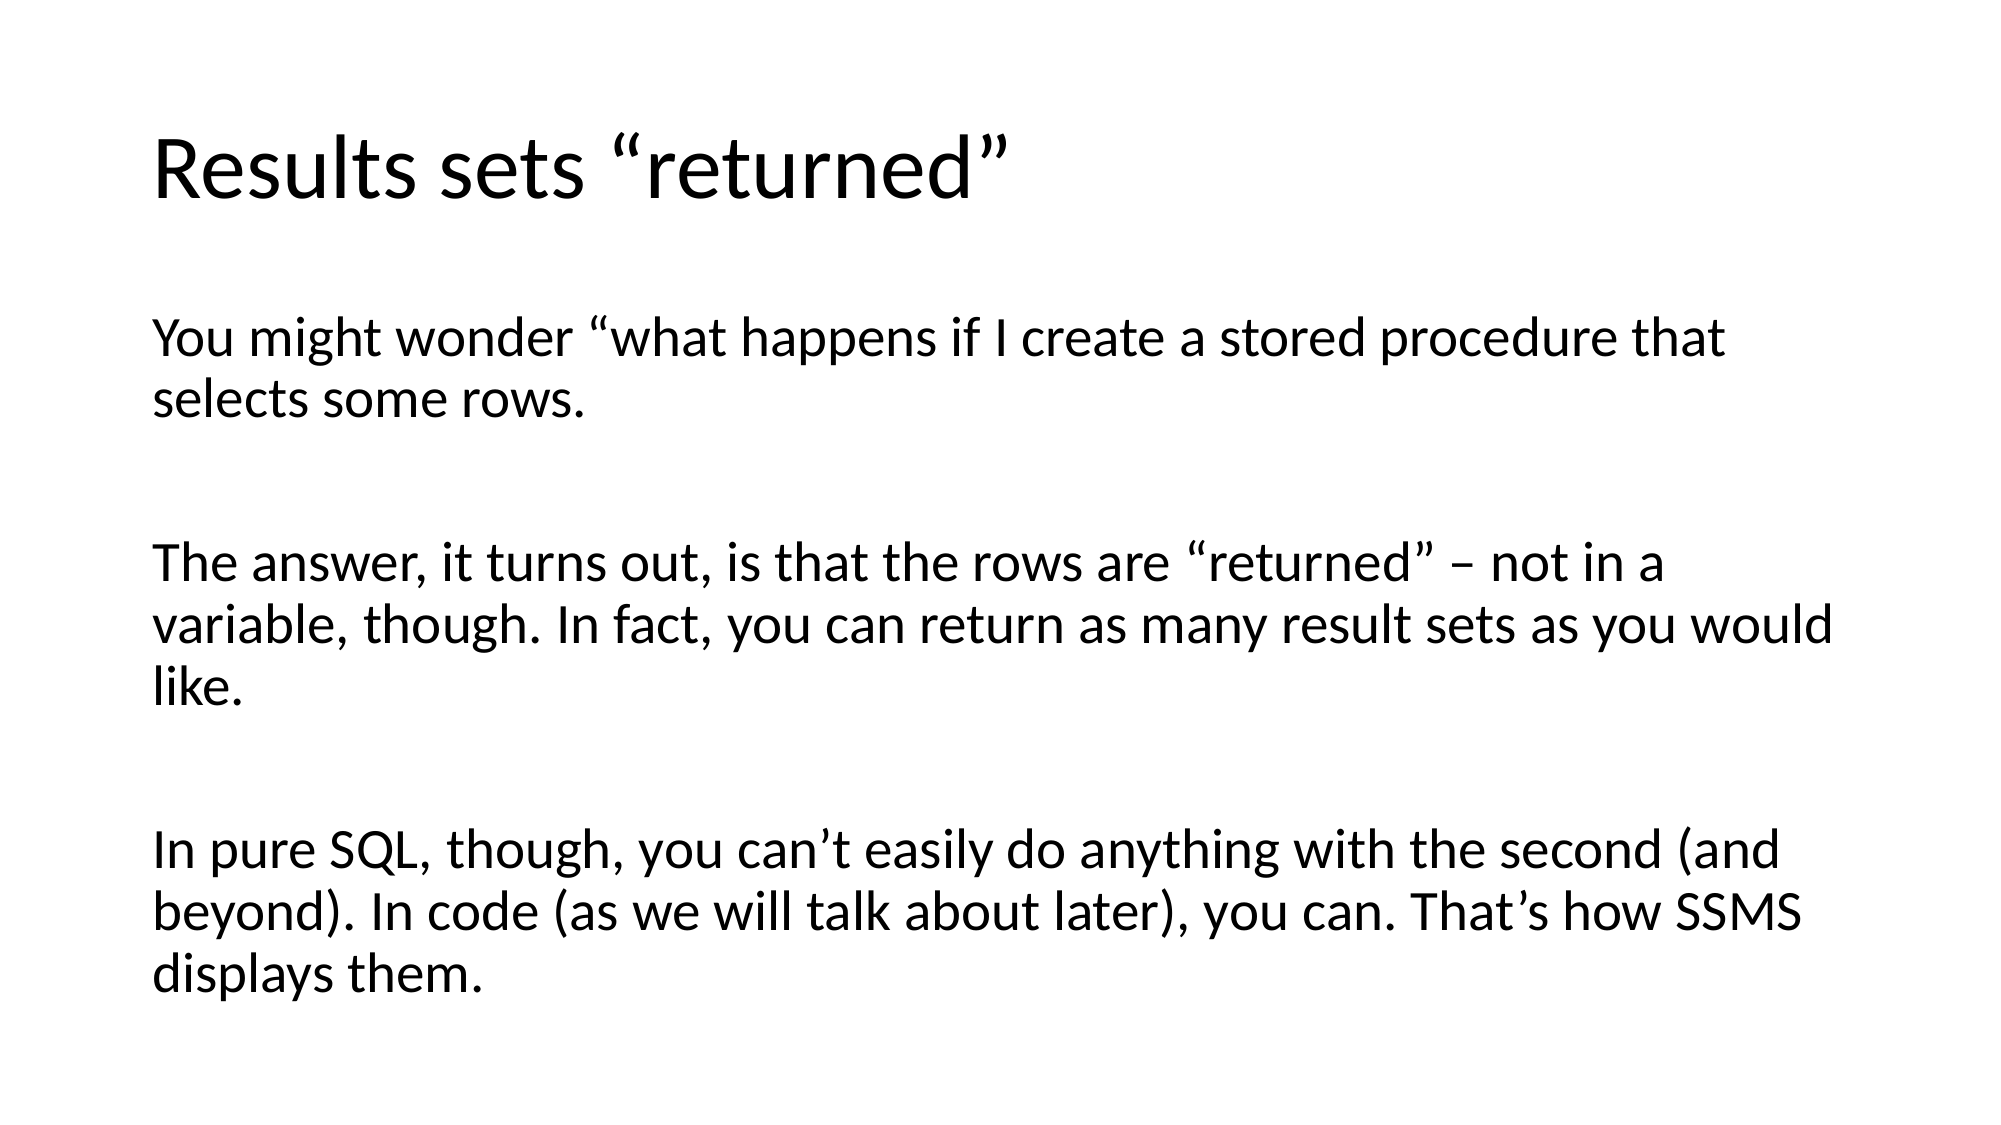

# Results sets “returned”
You might wonder “what happens if I create a stored procedure that selects some rows.

The answer, it turns out, is that the rows are “returned” – not in a variable, though. In fact, you can return as many result sets as you would like.

In pure SQL, though, you can’t easily do anything with the second (and beyond). In code (as we will talk about later), you can. That’s how SSMS displays them.